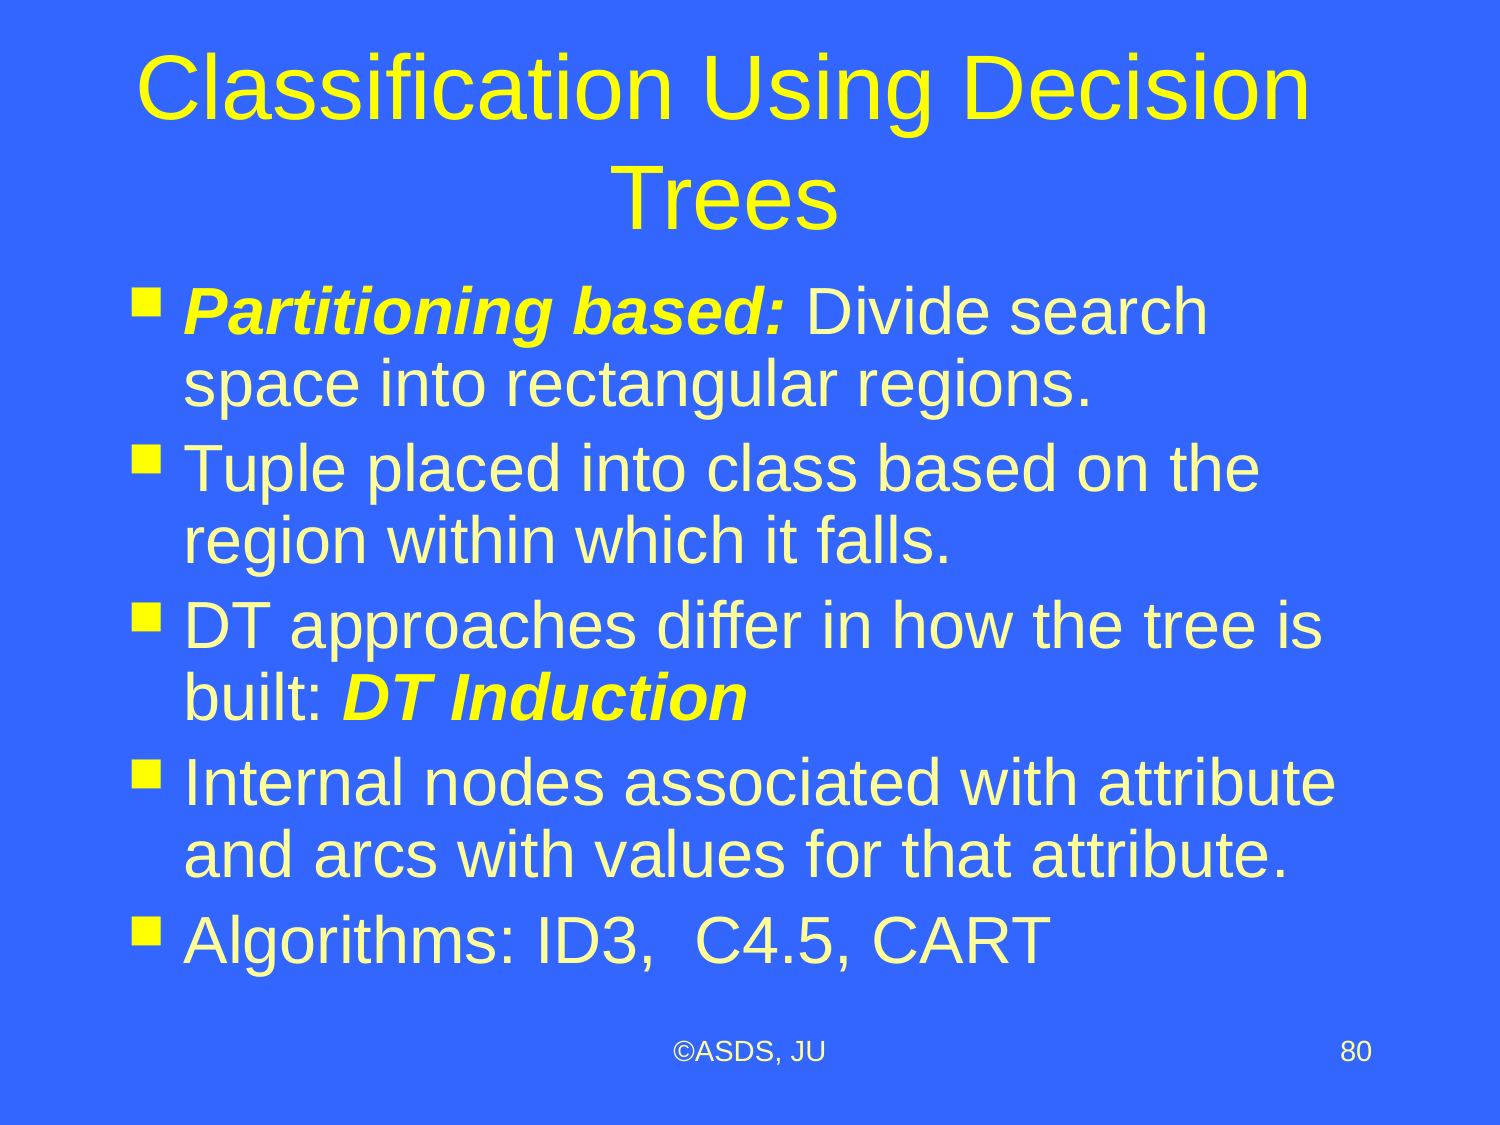

# Classification Using Decision Trees
Partitioning based: Divide search space into rectangular regions.
Tuple placed into class based on the region within which it falls.
DT approaches differ in how the tree is built: DT Induction
Internal nodes associated with attribute and arcs with values for that attribute.
Algorithms: ID3,  C4.5, CART
©ASDS, JU
80